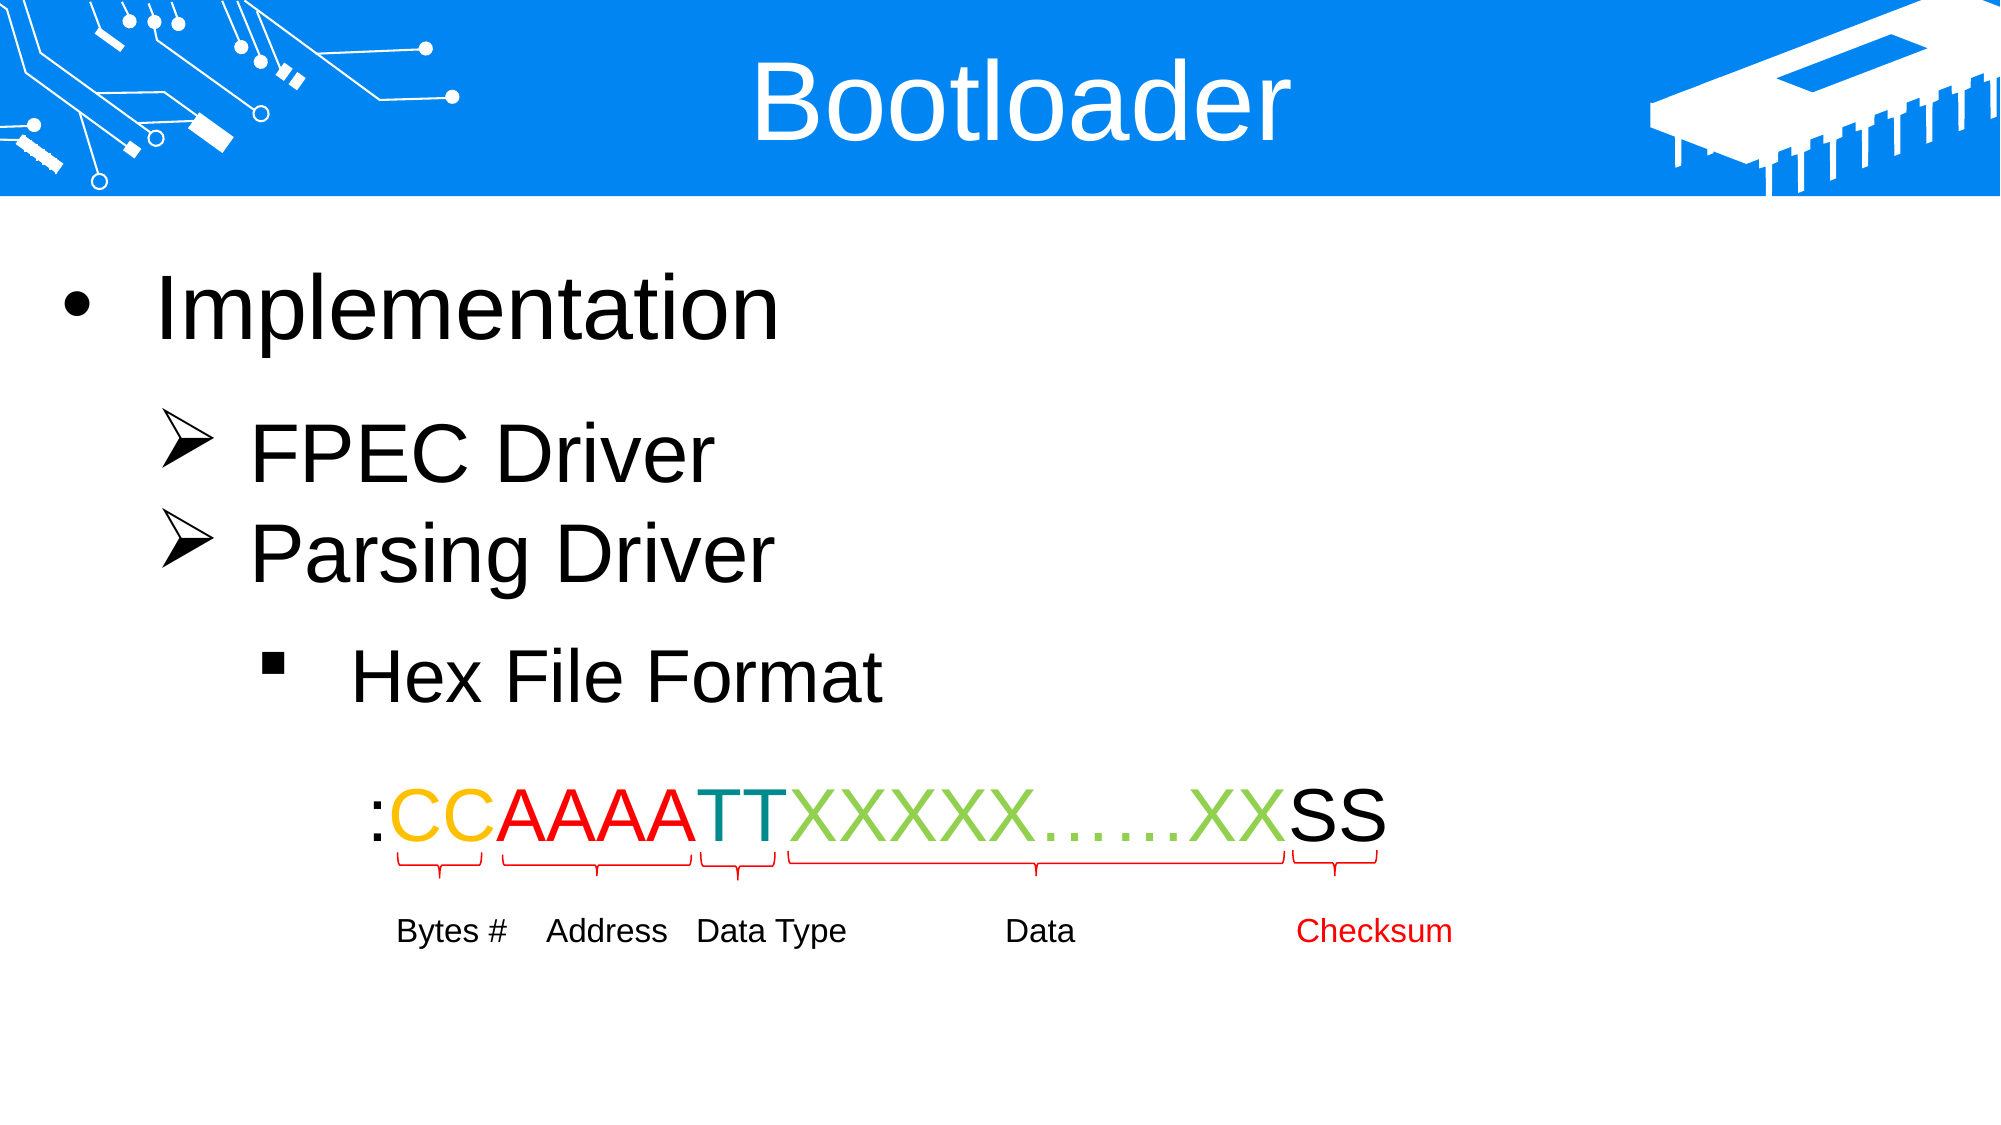

Bootloader
Implementation
FPEC Driver
Parsing Driver

Hex File Format
:CCAAAATTXXXXX……XXSS

Bytes #	Address	Data Type	 Data		Checksum